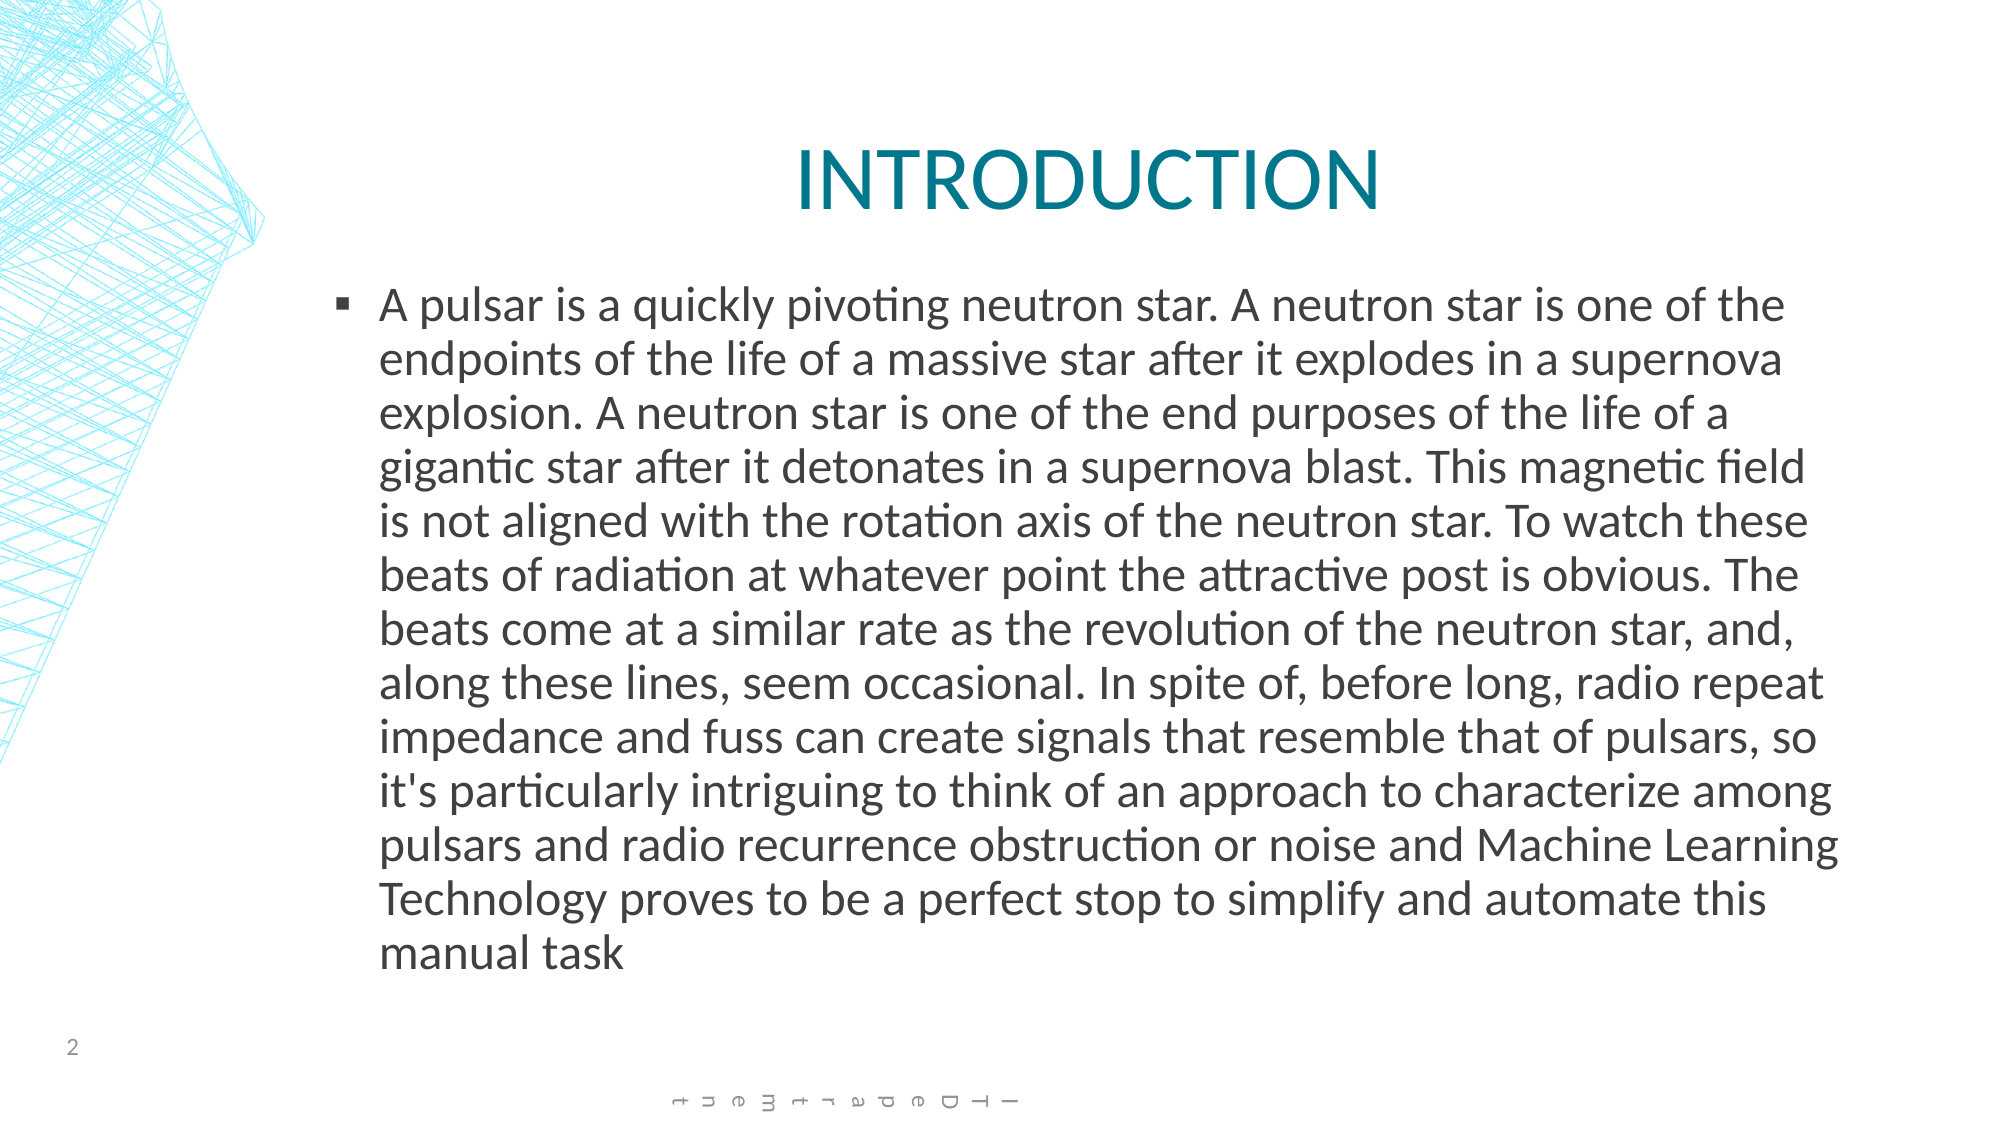

# INTRODUCTION
A pulsar is a quickly pivoting neutron star. A neutron star is one of the endpoints of the life of a massive star after it explodes in a supernova explosion. A neutron star is one of the end purposes of the life of a gigantic star after it detonates in a supernova blast. This magnetic field is not aligned with the rotation axis of the neutron star. To watch these beats of radiation at whatever point the attractive post is obvious. The beats come at a similar rate as the revolution of the neutron star, and, along these lines, seem occasional. In spite of, before long, radio repeat impedance and fuss can create signals that resemble that of pulsars, so it's particularly intriguing to think of an approach to characterize among pulsars and radio recurrence obstruction or noise and Machine Learning Technology proves to be a perfect stop to simplify and automate this manual task
IT Department
2